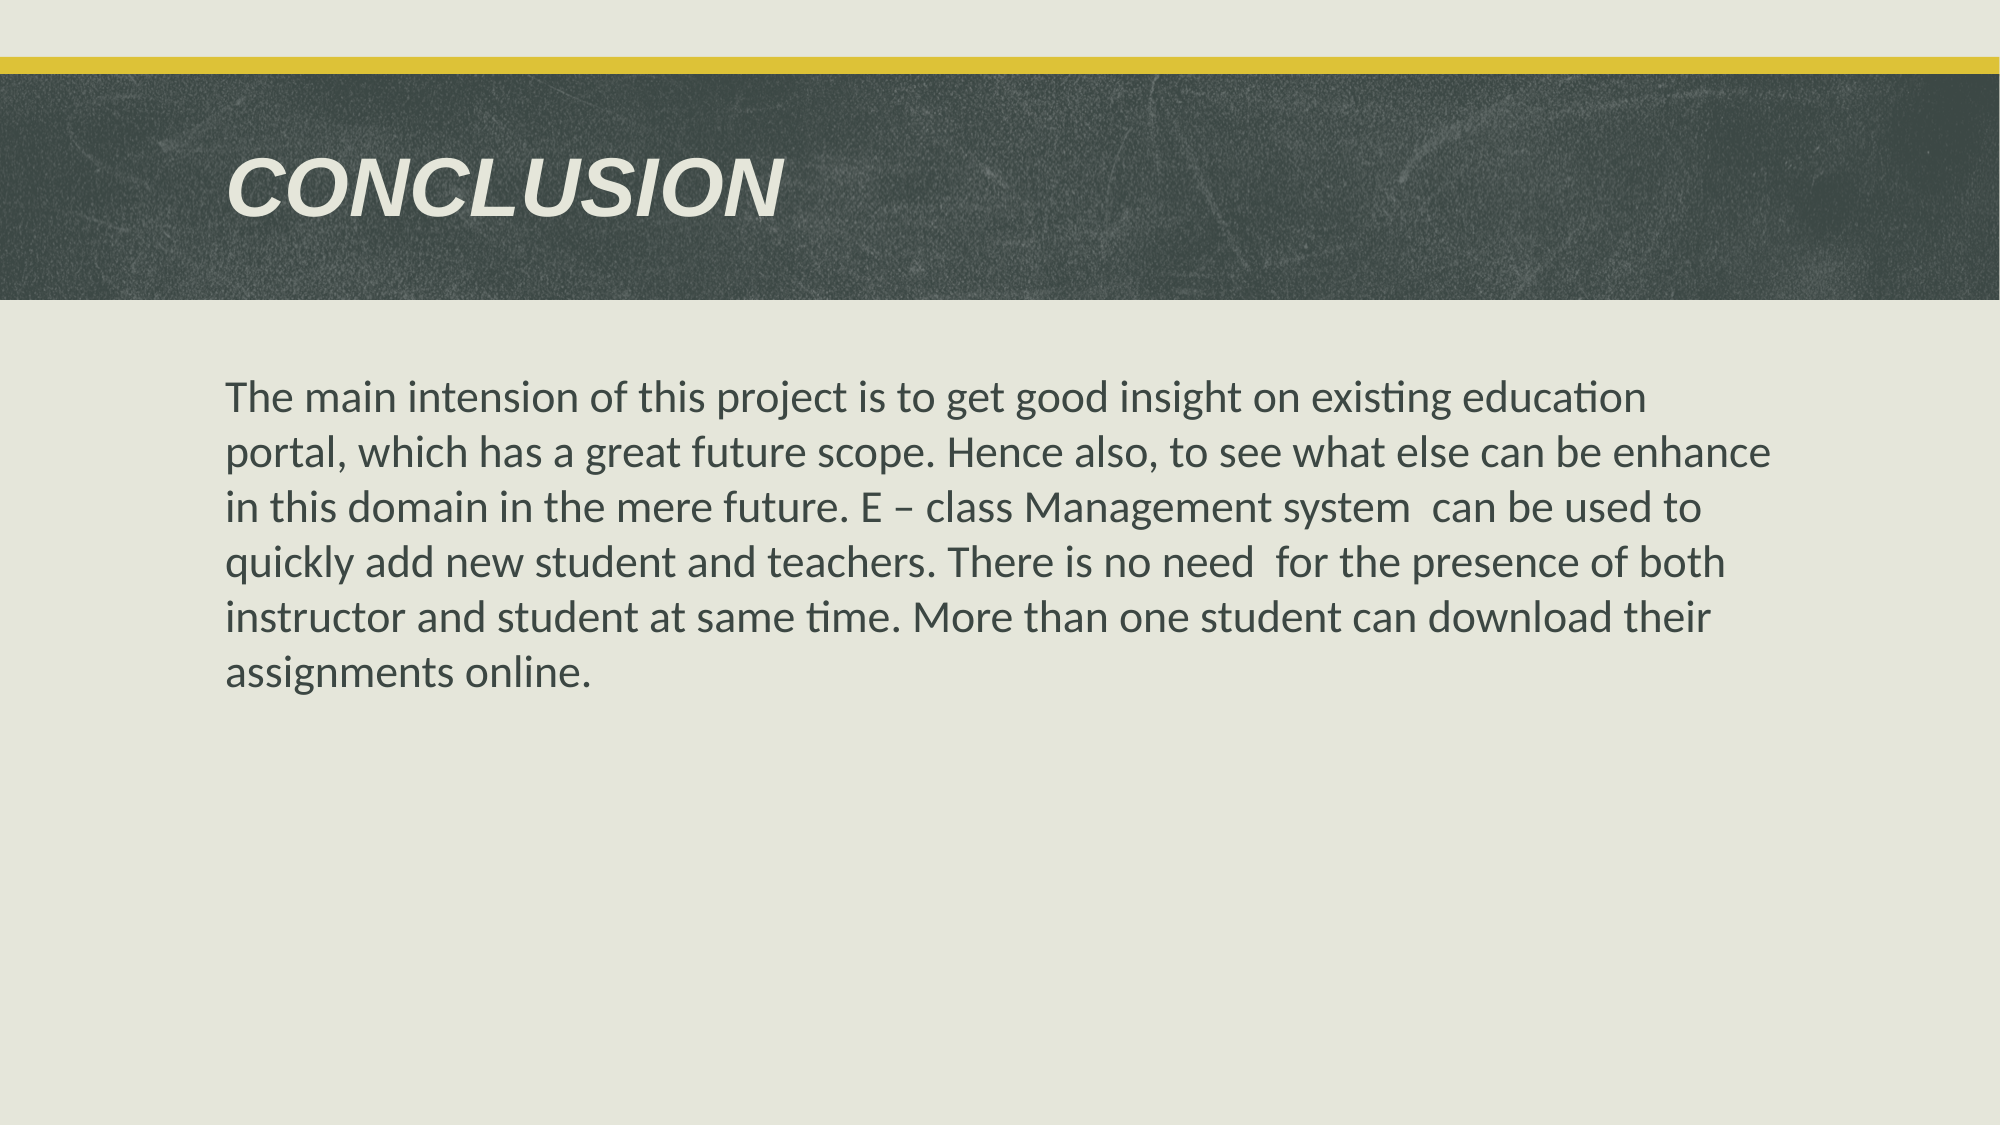

# CONCLUSION
The main intension of this project is to get good insight on existing education portal, which has a great future scope. Hence also, to see what else can be enhance in this domain in the mere future. E – class Management system  can be used to quickly add new student and teachers. There is no need  for the presence of both instructor and student at same time. More than one student can download their assignments online.